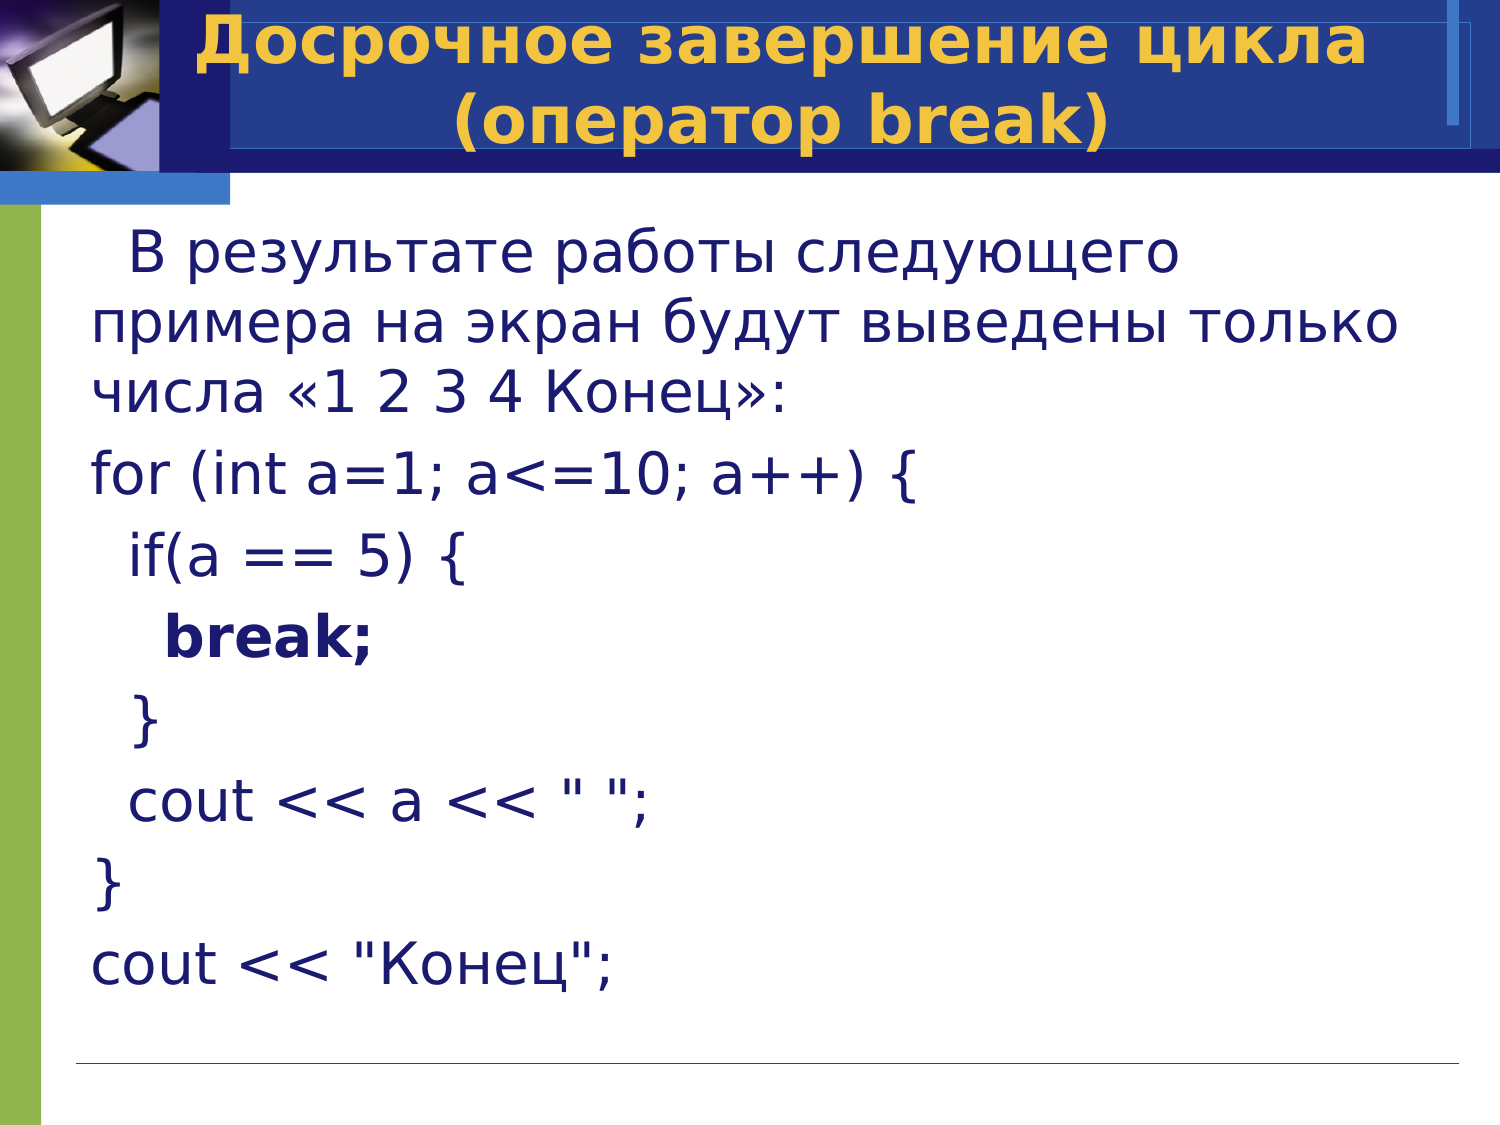

# Досрочное завершение цикла (оператор break)
  В результате работы следующего примера на экран будут выведены только числа «1 2 3 4 Конец»:
for (int a=1; a<=10; a++) {
  if(a == 5) {
    break;
  }
  cout << a << " ";
}
cout << "Конец";